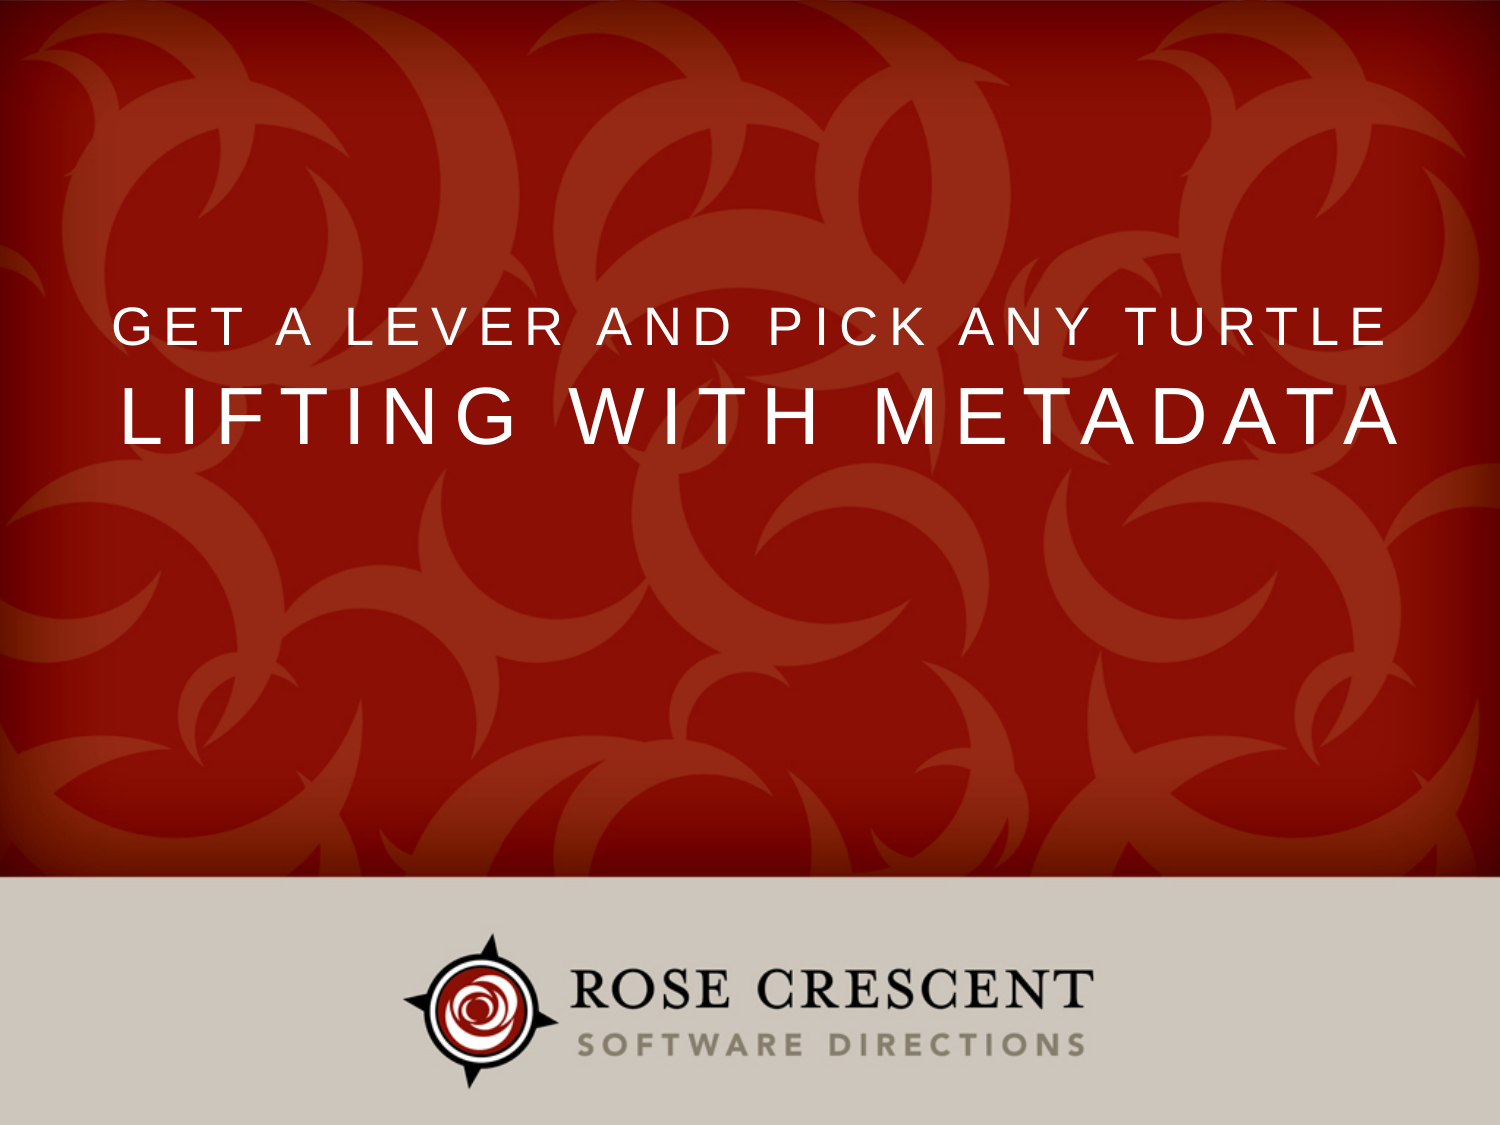

Get a Lever and Pick Any Turtle
Lifting With Metadata